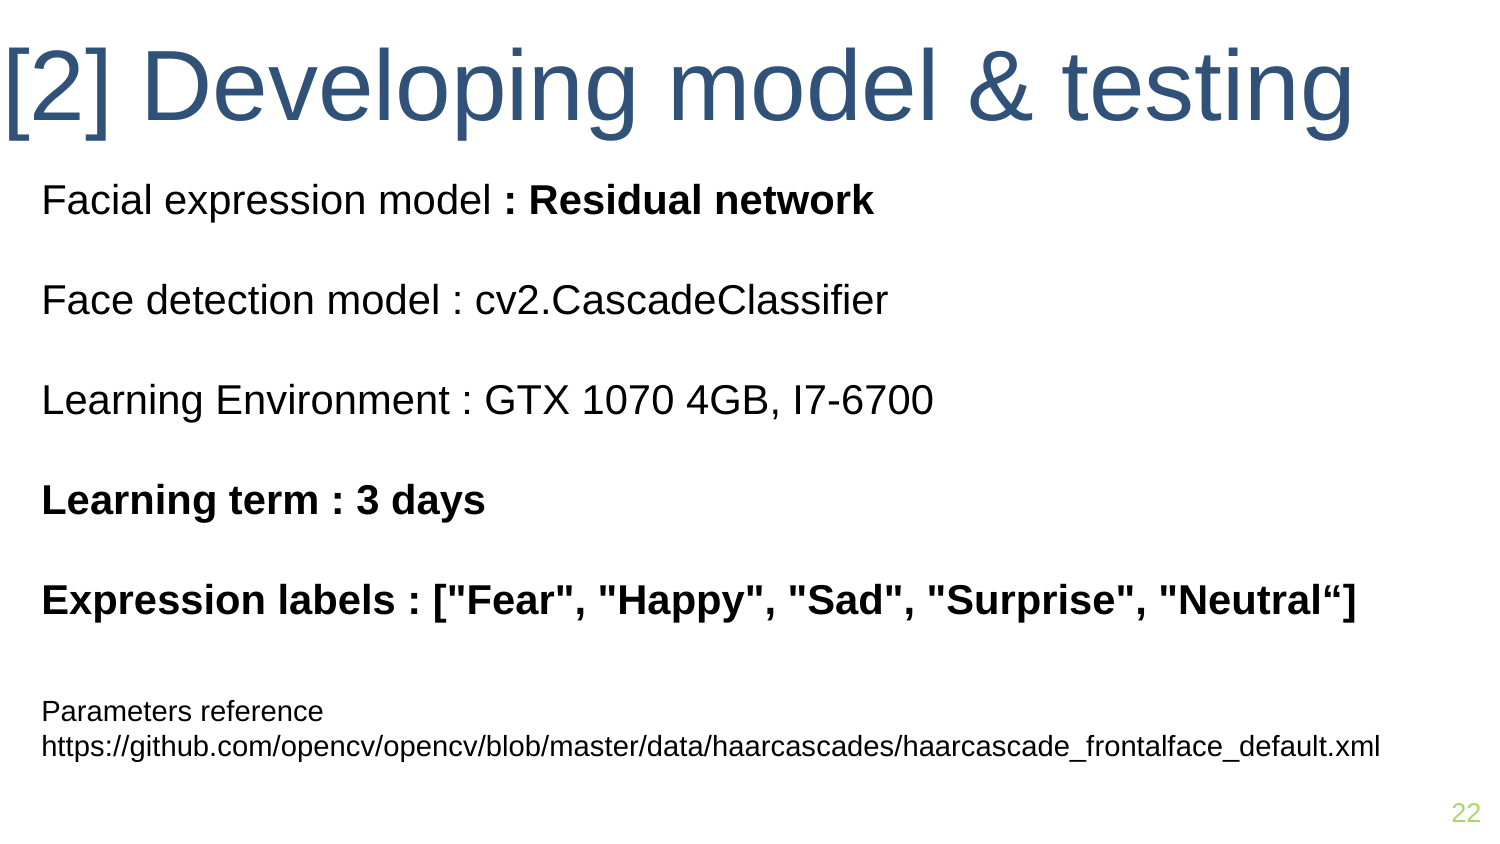

[2] Developing model & testing
Facial expression model : Residual network

Face detection model : cv2.CascadeClassifier

Learning Environment : GTX 1070 4GB, I7-6700

Learning term : 3 days

Expression labels : ["Fear", "Happy", "Sad", "Surprise", "Neutral“]

Parameters reference https://github.com/opencv/opencv/blob/master/data/haarcascades/haarcascade_frontalface_default.xml
22